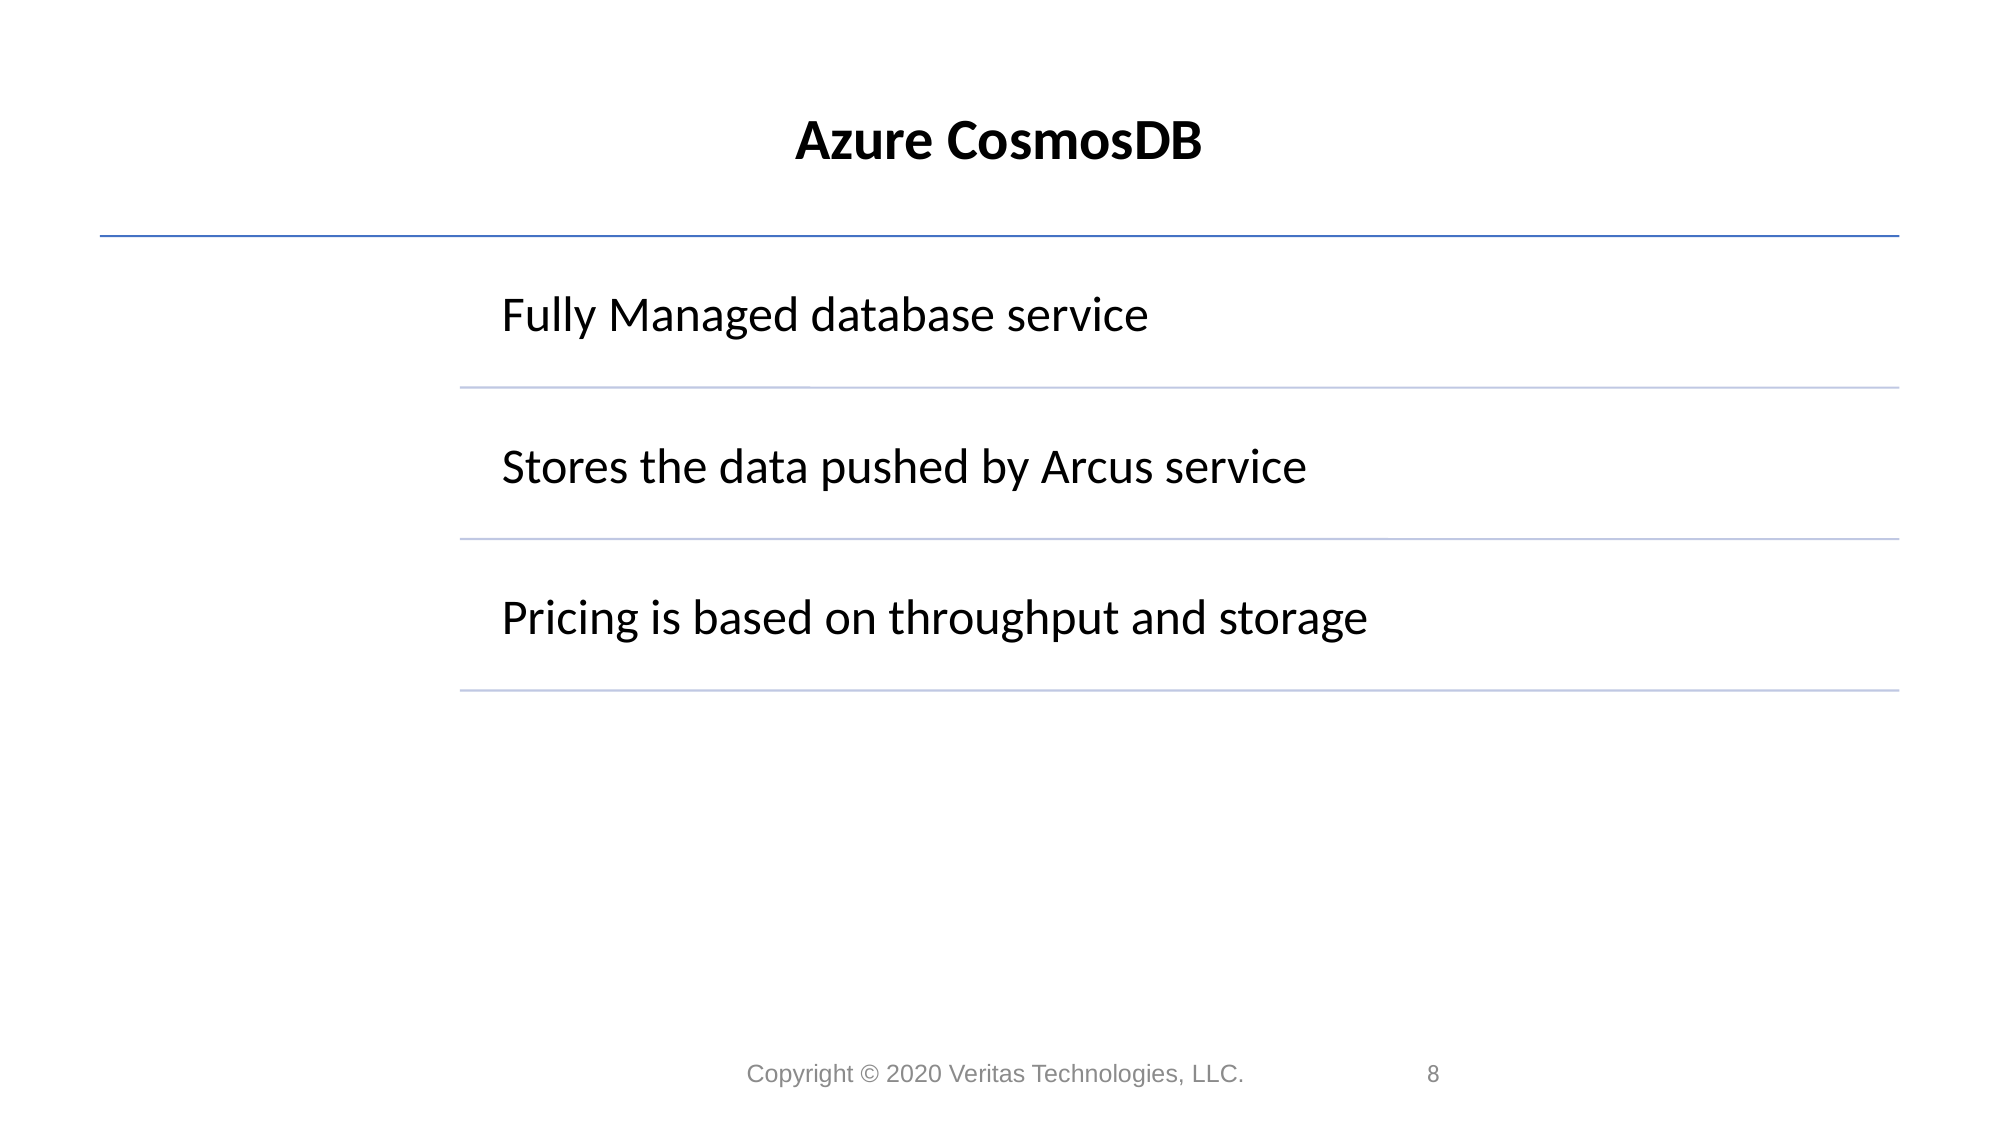

Azure CosmosDB

Fully Managed database service
Stores the data pushed by Arcus service
Pricing is based on throughput and storage

Copyright © 2020 Veritas Technologies, LLC.
8